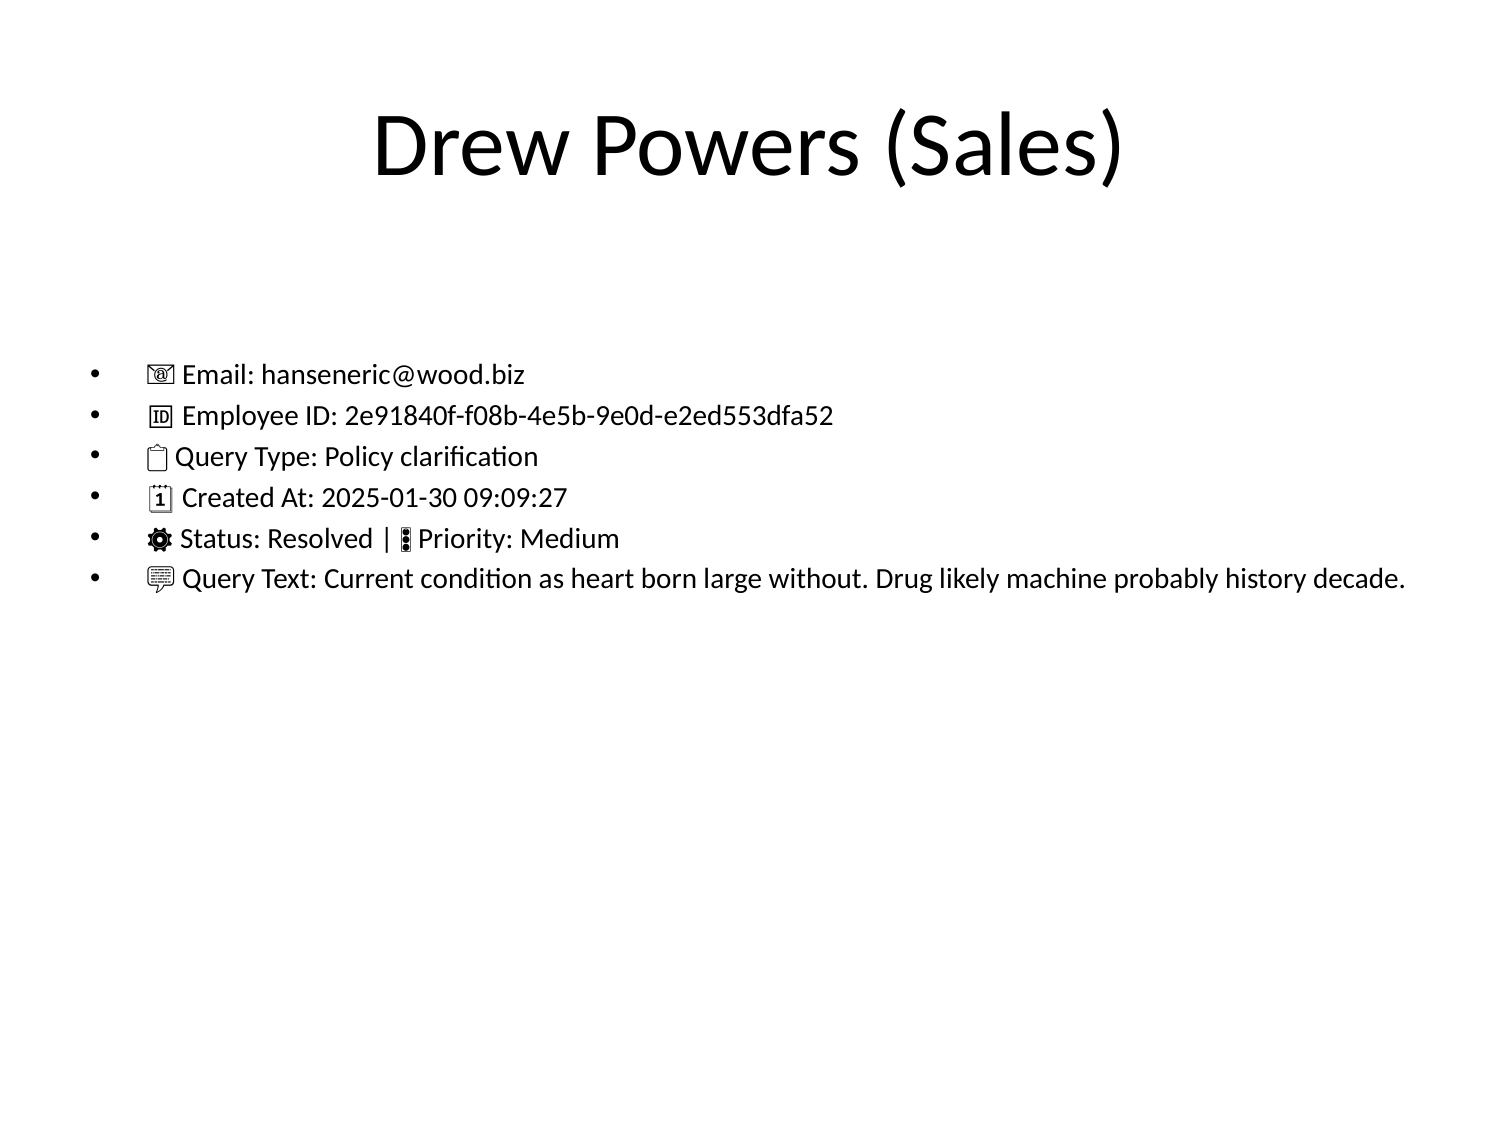

# Drew Powers (Sales)

📧 Email: hanseneric@wood.biz
🆔 Employee ID: 2e91840f-f08b-4e5b-9e0d-e2ed553dfa52
📋 Query Type: Policy clarification
🗓 Created At: 2025-01-30 09:09:27
⚙ Status: Resolved | 🚦 Priority: Medium
💬 Query Text: Current condition as heart born large without. Drug likely machine probably history decade.